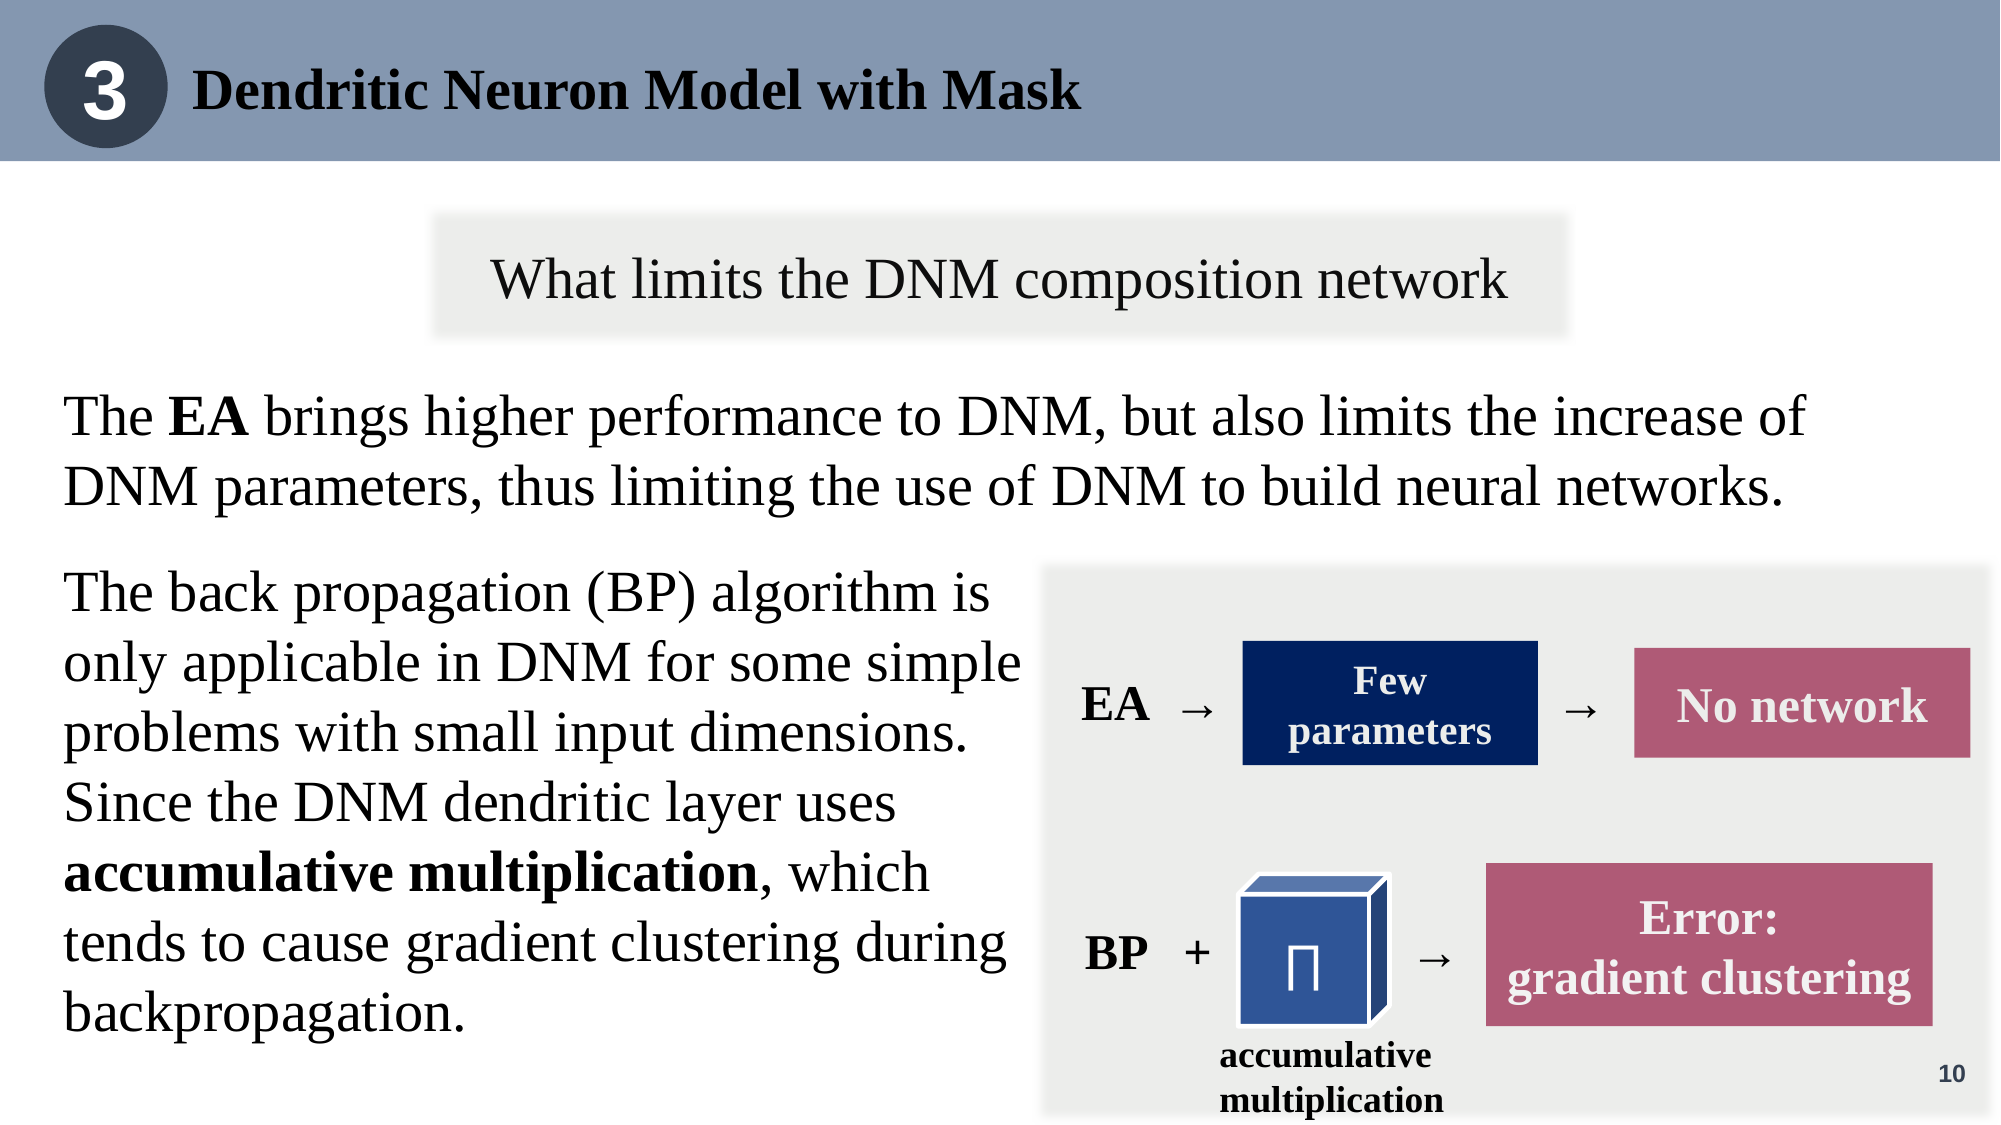

3
Dendritic Neuron Model with Mask
What limits the DNM composition network
The EA brings higher performance to DNM, but also limits the increase of DNM parameters, thus limiting the use of DNM to build neural networks.

The back propagation (BP) algorithm is only applicable in DNM for some simple problems with small input dimensions. Since the DNM dendritic layer uses  accumulative multiplication, which tends to cause gradient clustering during backpropagation.

Few parameters
No network
EA  →			  →
Error:
gradient clustering
∏
BP   +	              →
accumulative multiplication
10